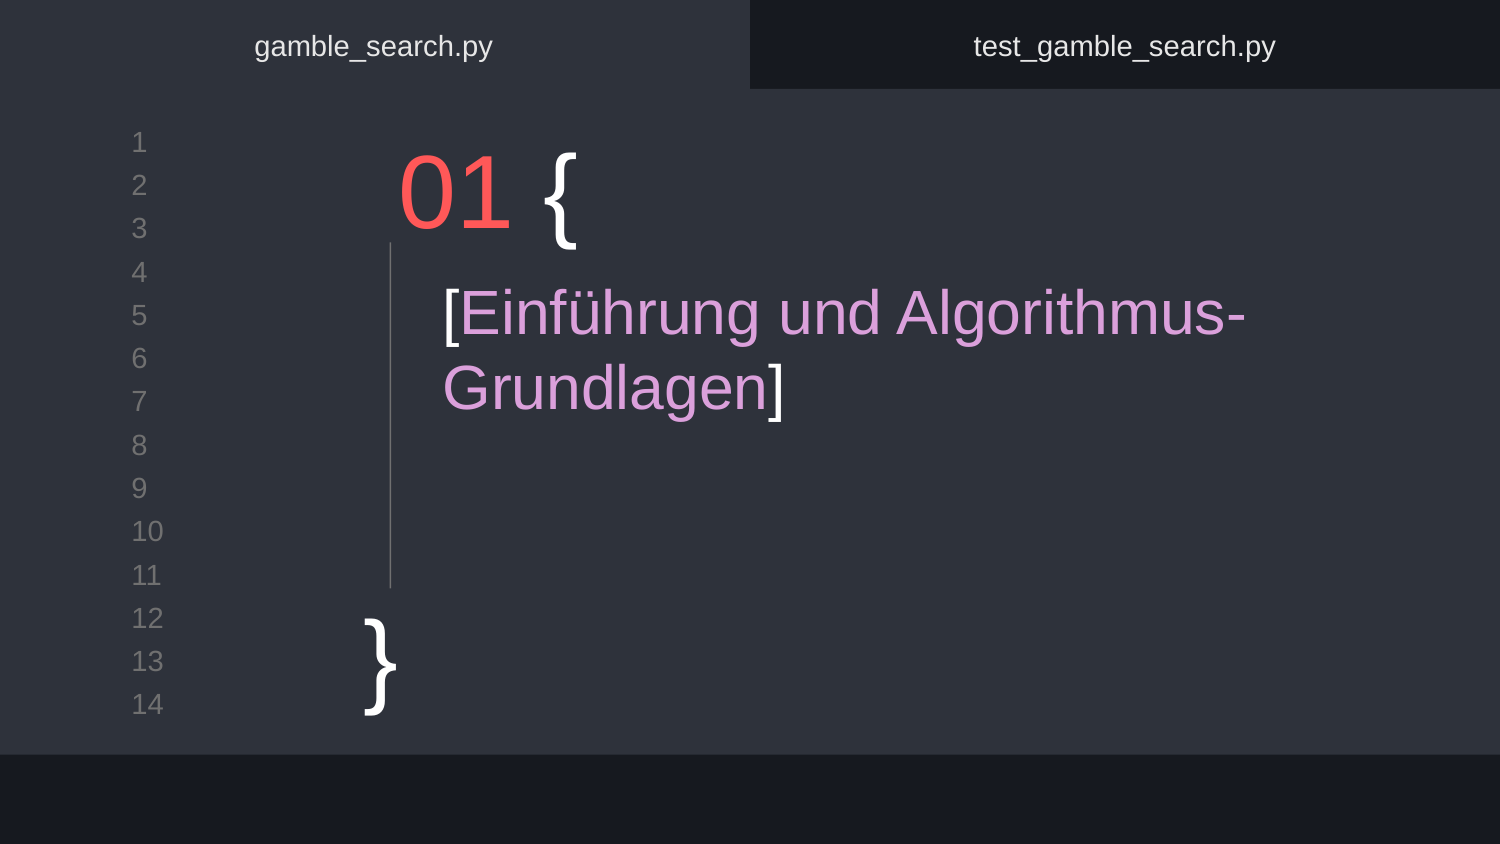

gamble_search.py
test_gamble_search.py
# 01 {
[Einführung und Algorithmus-Grundlagen]
}